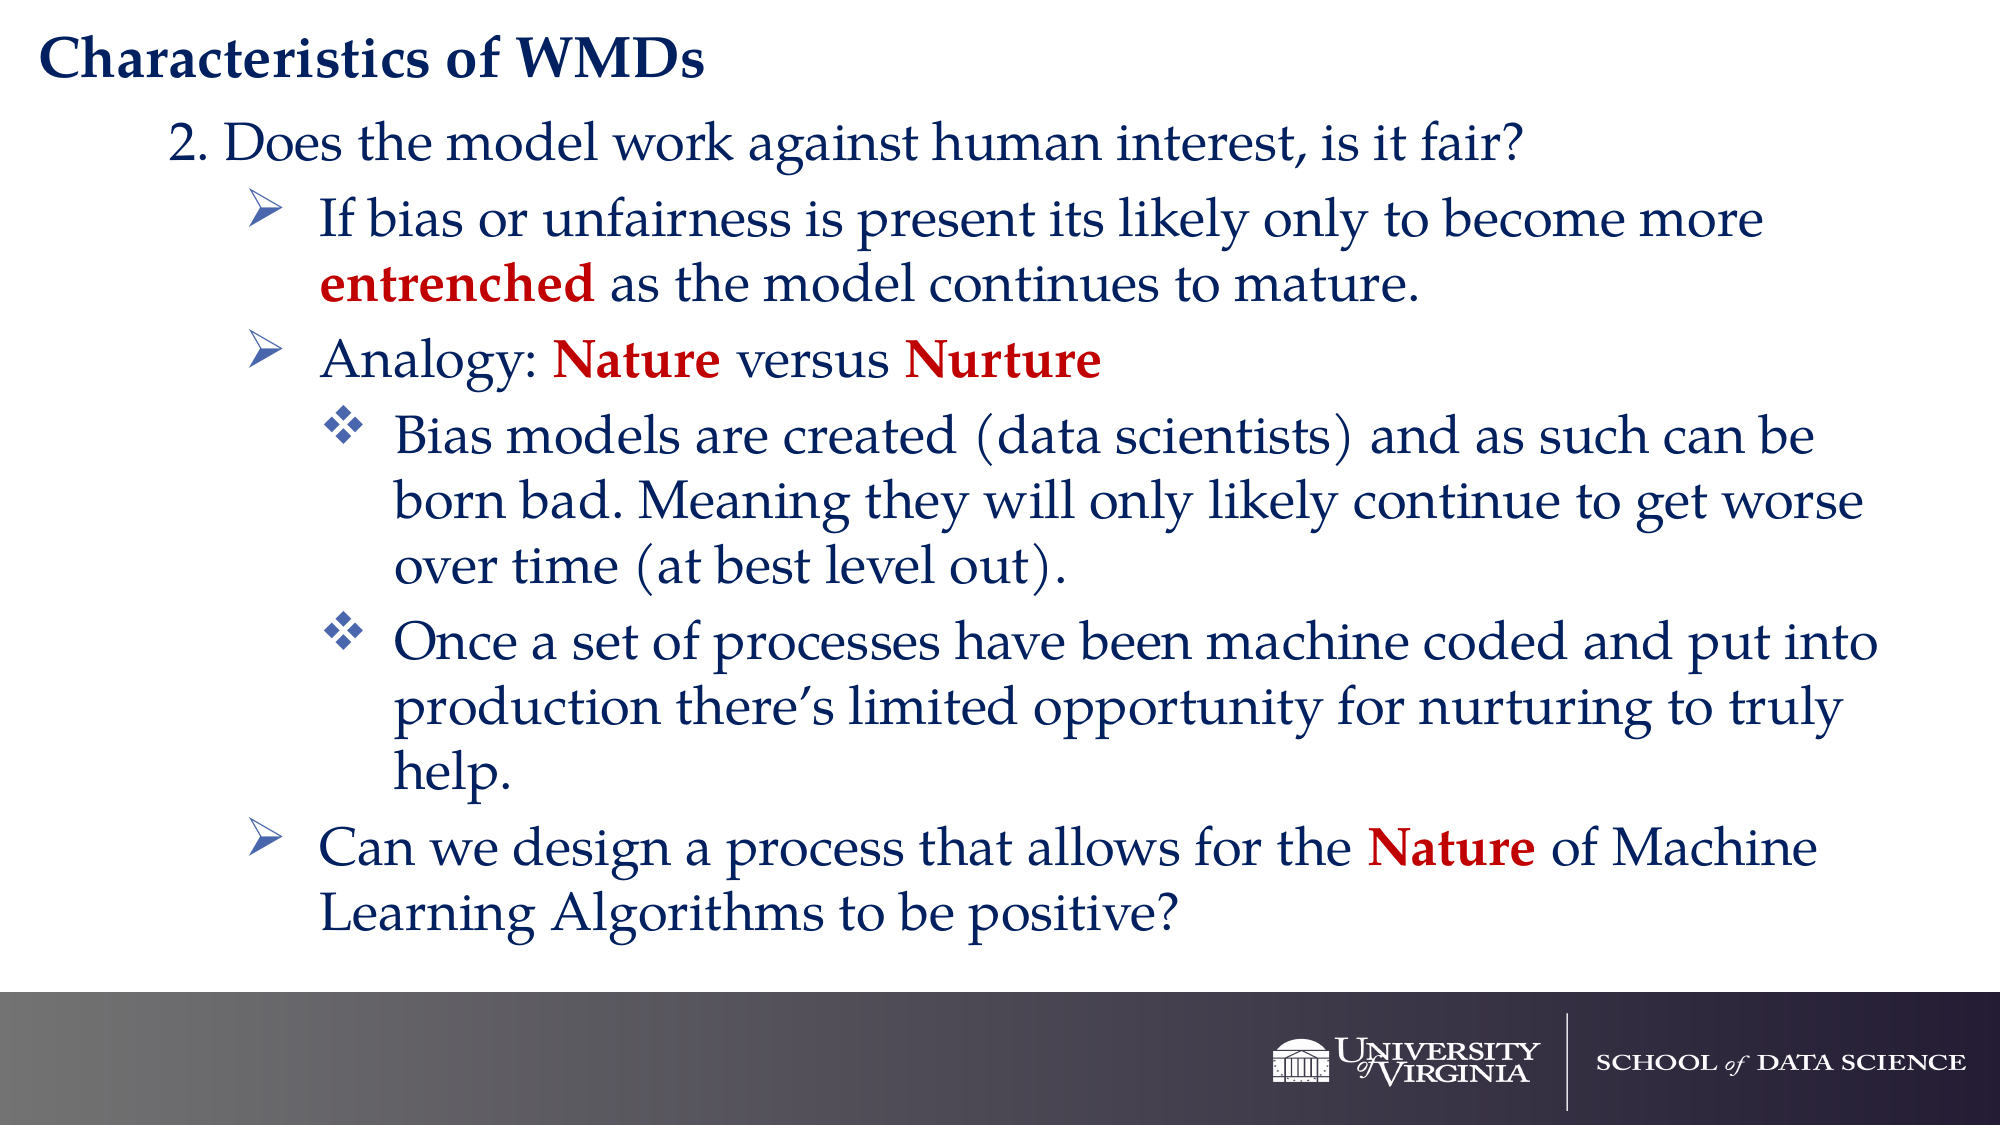

# Characteristics of WMDs
2. Does the model work against human interest, is it fair?
If bias or unfairness is present its likely only to become more entrenched as the model continues to mature.
Analogy: Nature versus Nurture
Bias models are created (data scientists) and as such can be born bad. Meaning they will only likely continue to get worse over time (at best level out).
Once a set of processes have been machine coded and put into production there’s limited opportunity for nurturing to truly help.
Can we design a process that allows for the Nature of Machine Learning Algorithms to be positive?